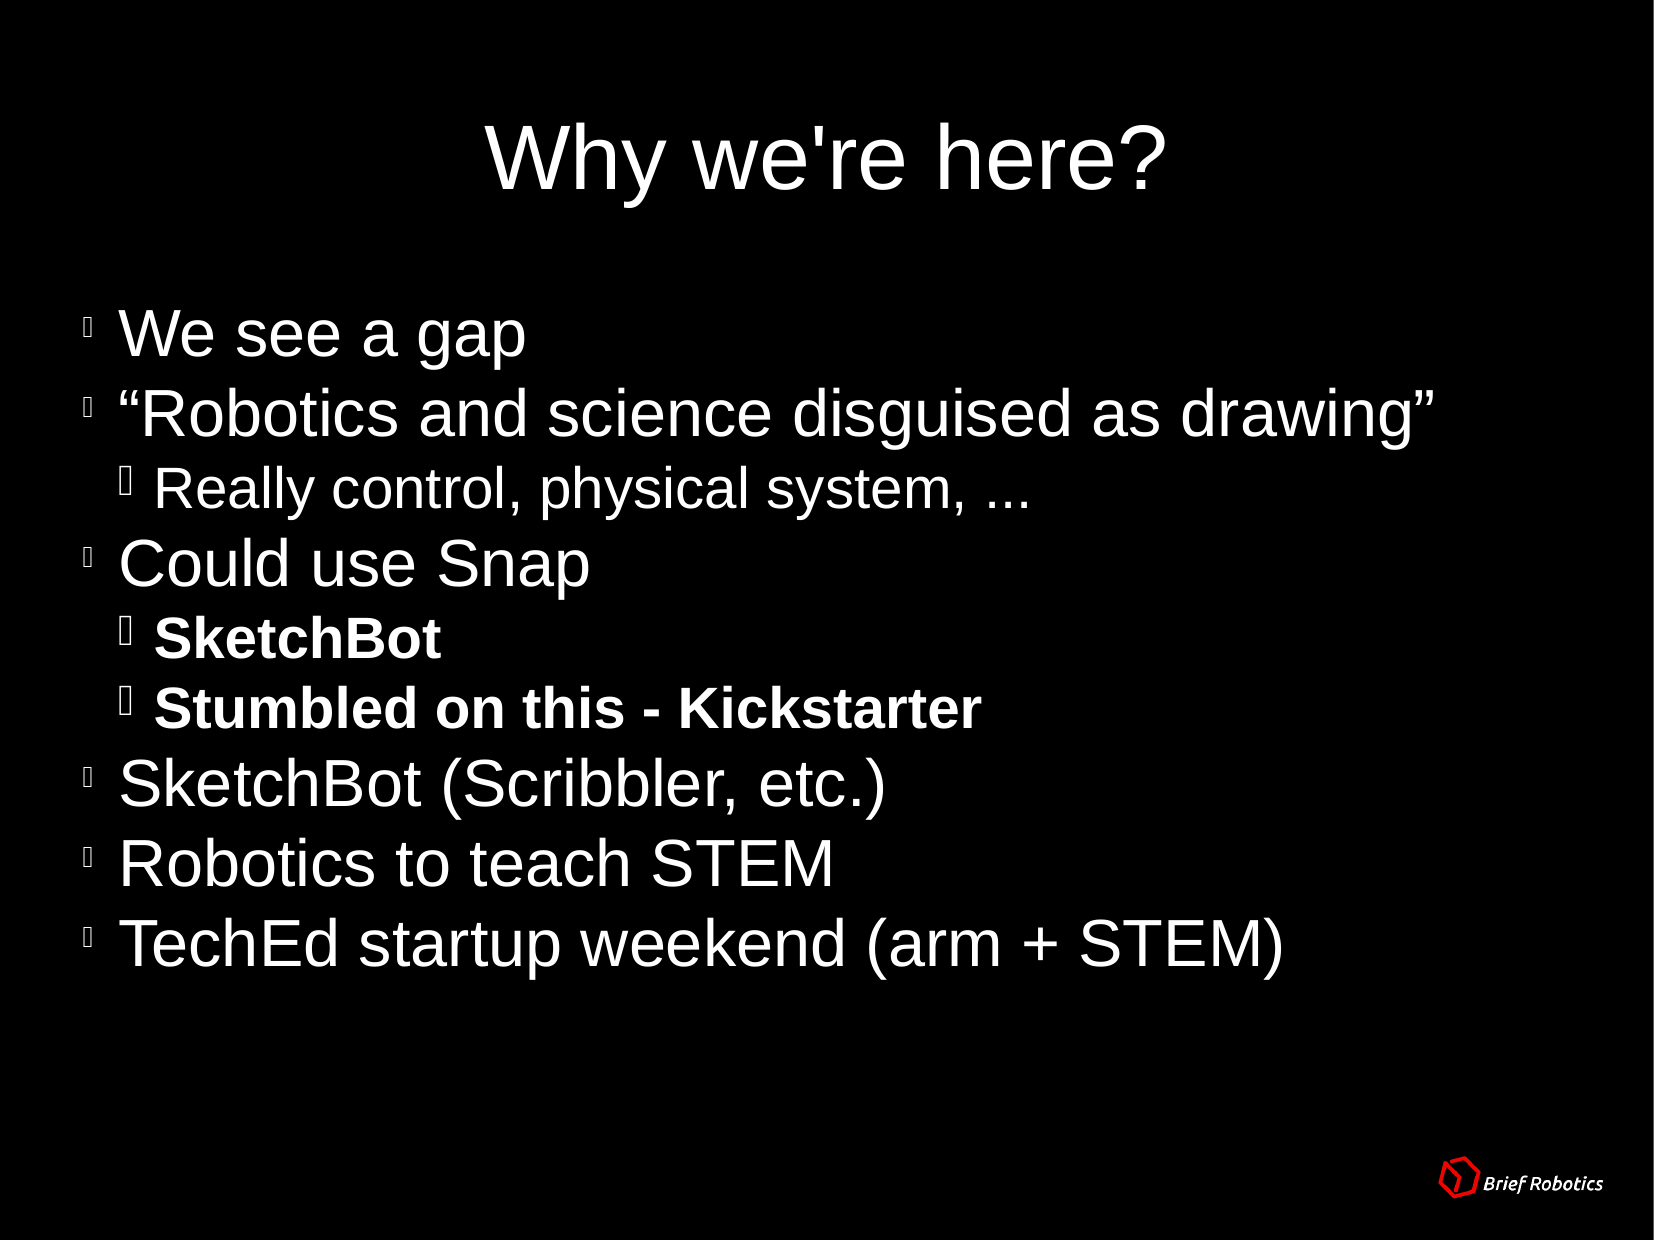

Why we're here?
We see a gap
“Robotics and science disguised as drawing”
Really control, physical system, ...
Could use Snap
SketchBot
Stumbled on this - Kickstarter
SketchBot (Scribbler, etc.)
Robotics to teach STEM
TechEd startup weekend (arm + STEM)